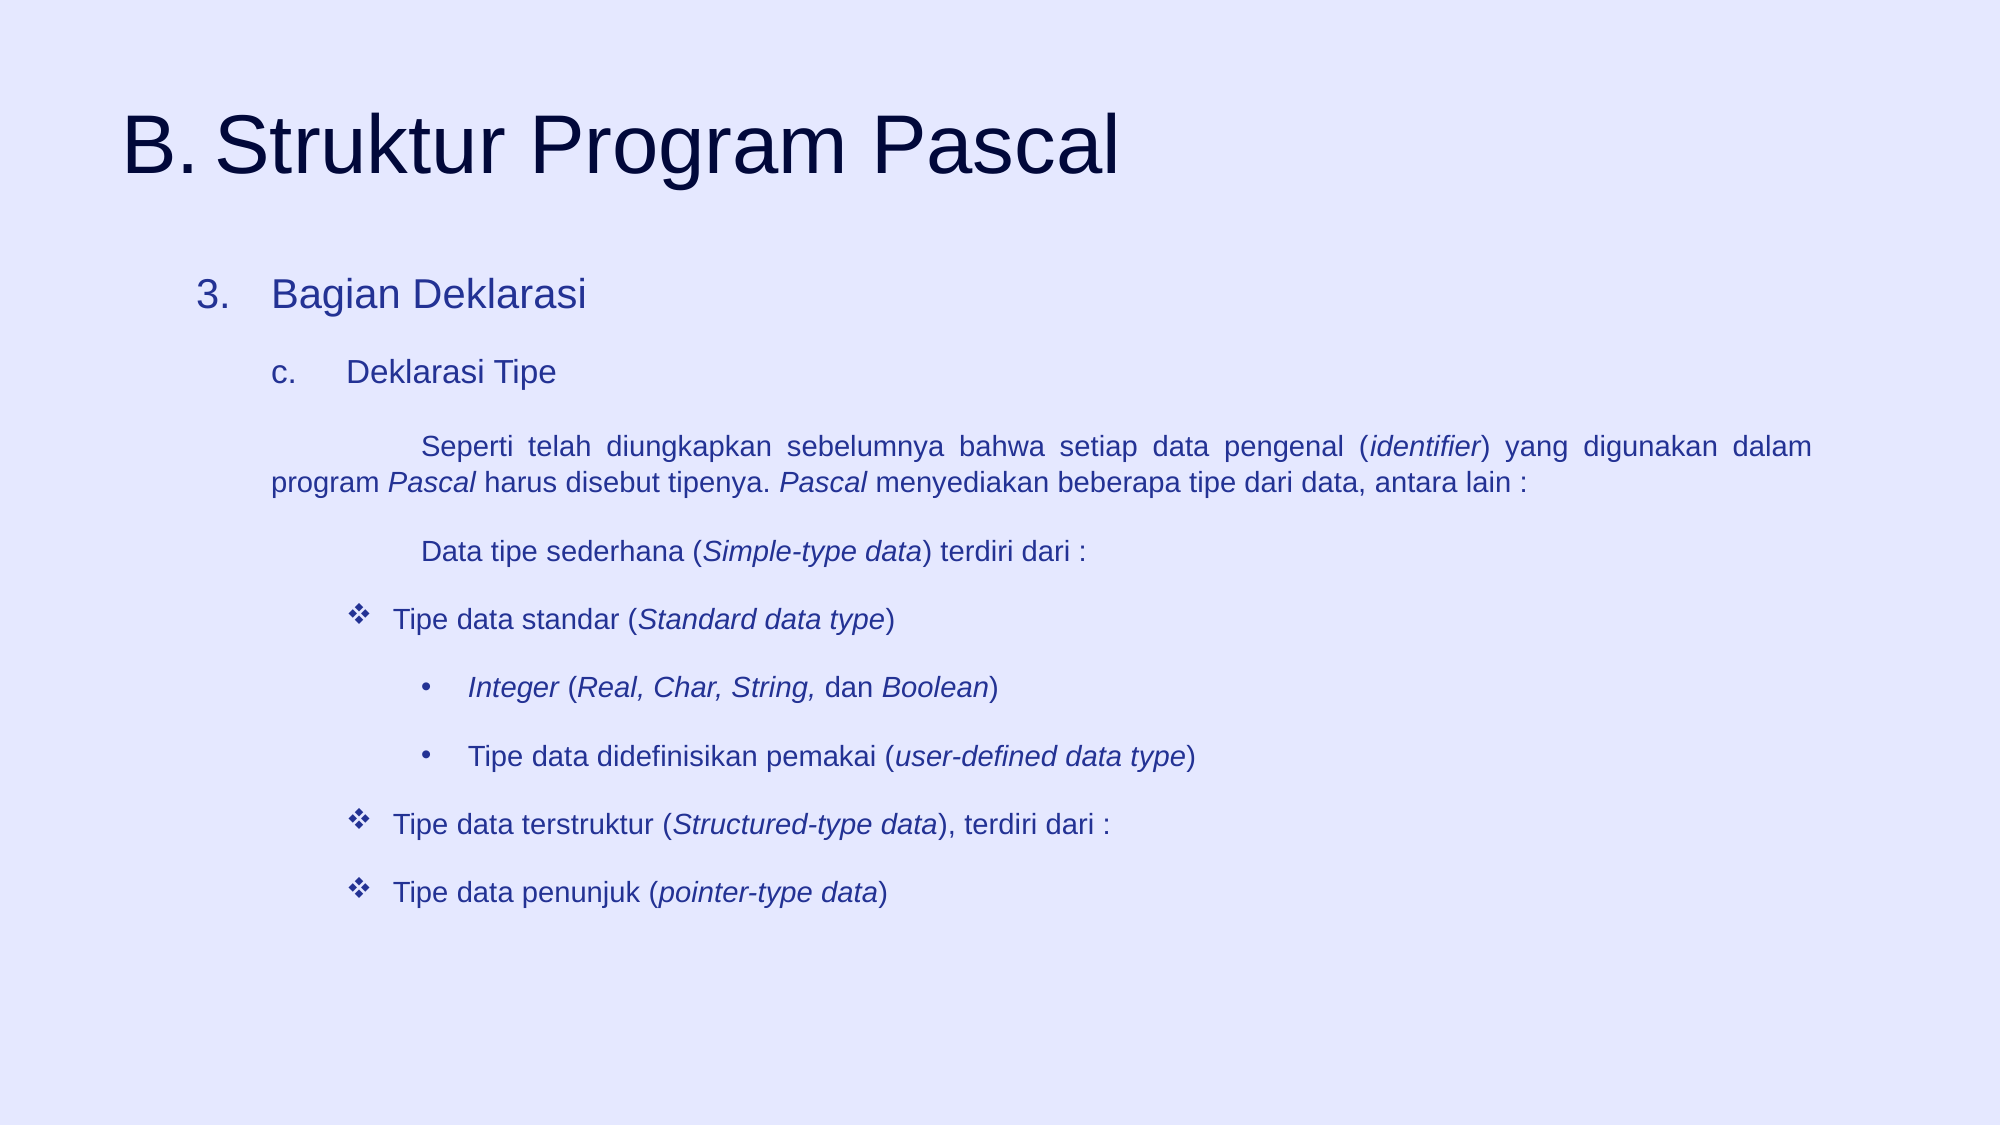

# B. Struktur Program Pascal
Bagian Deklarasi
Deklarasi Tipe
	Seperti telah diungkapkan sebelumnya bahwa setiap data pengenal (identifier) yang digunakan dalam program Pascal harus disebut tipenya. Pascal menyediakan beberapa tipe dari data, antara lain :
	Data tipe sederhana (Simple-type data) terdiri dari :
Tipe data standar (Standard data type)
Integer (Real, Char, String, dan Boolean)
Tipe data didefinisikan pemakai (user-defined data type)
Tipe data terstruktur (Structured-type data), terdiri dari :
Tipe data penunjuk (pointer-type data)